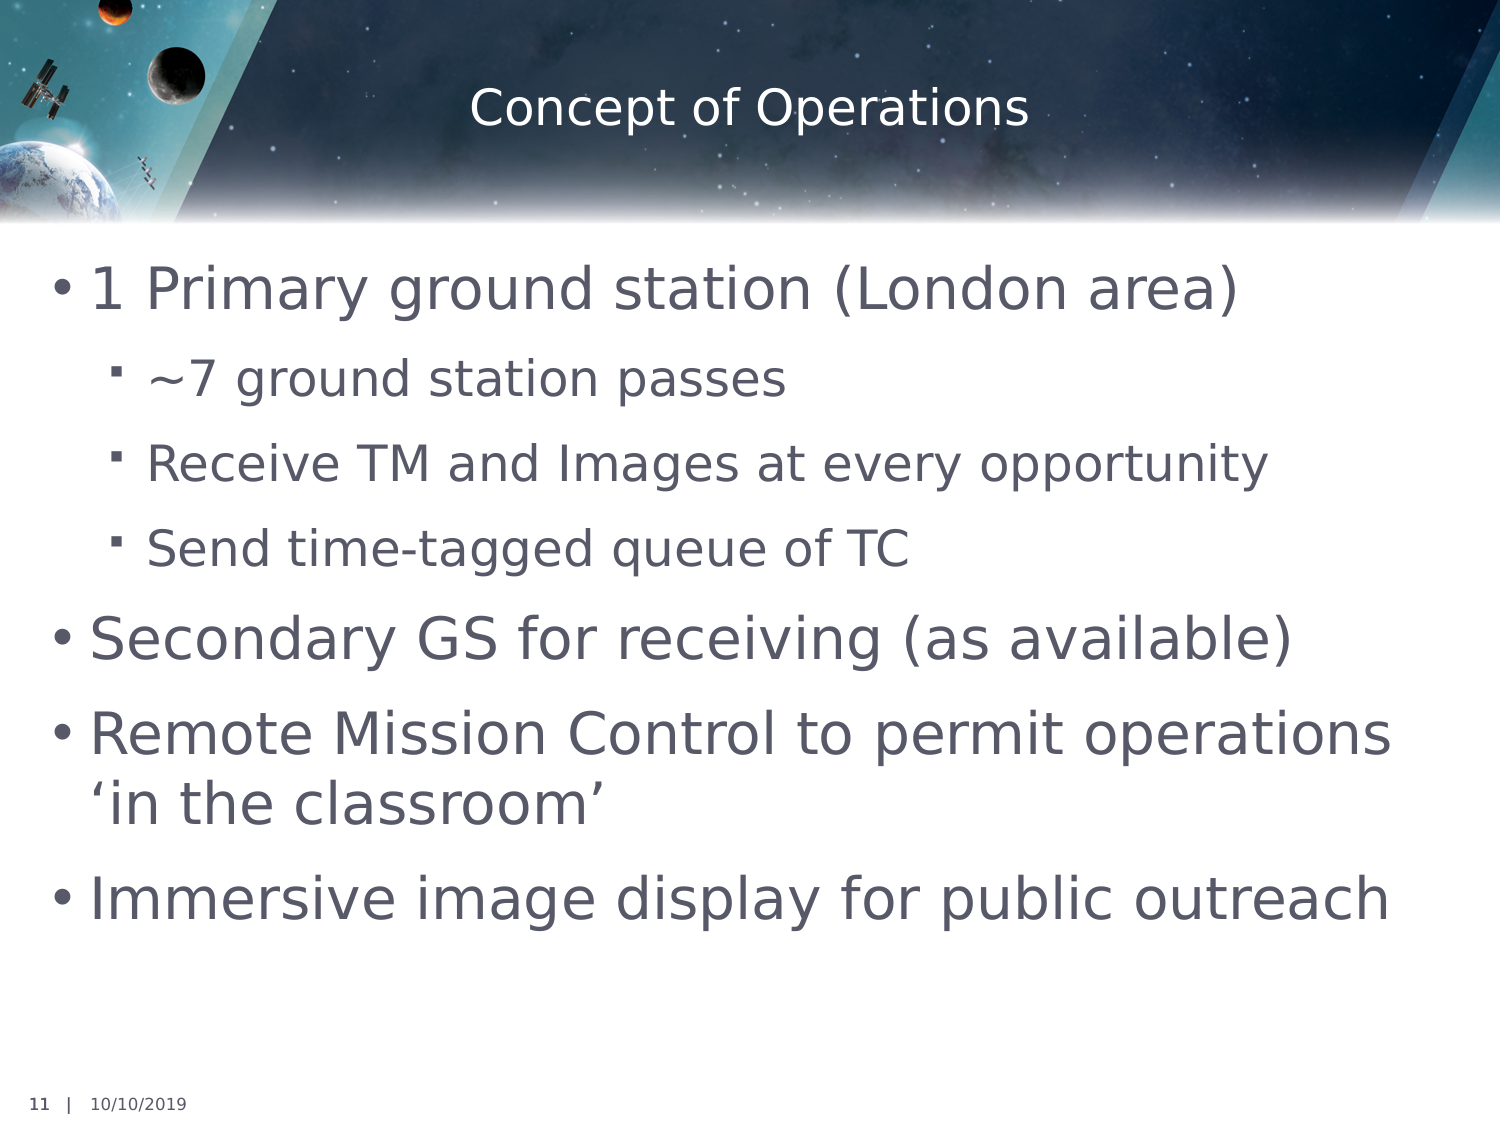

# Concept of Operations
1 Primary ground station (London area)
~7 ground station passes
Receive TM and Images at every opportunity
Send time-tagged queue of TC
Secondary GS for receiving (as available)
Remote Mission Control to permit operations ‘in the classroom’
Immersive image display for public outreach
11   |